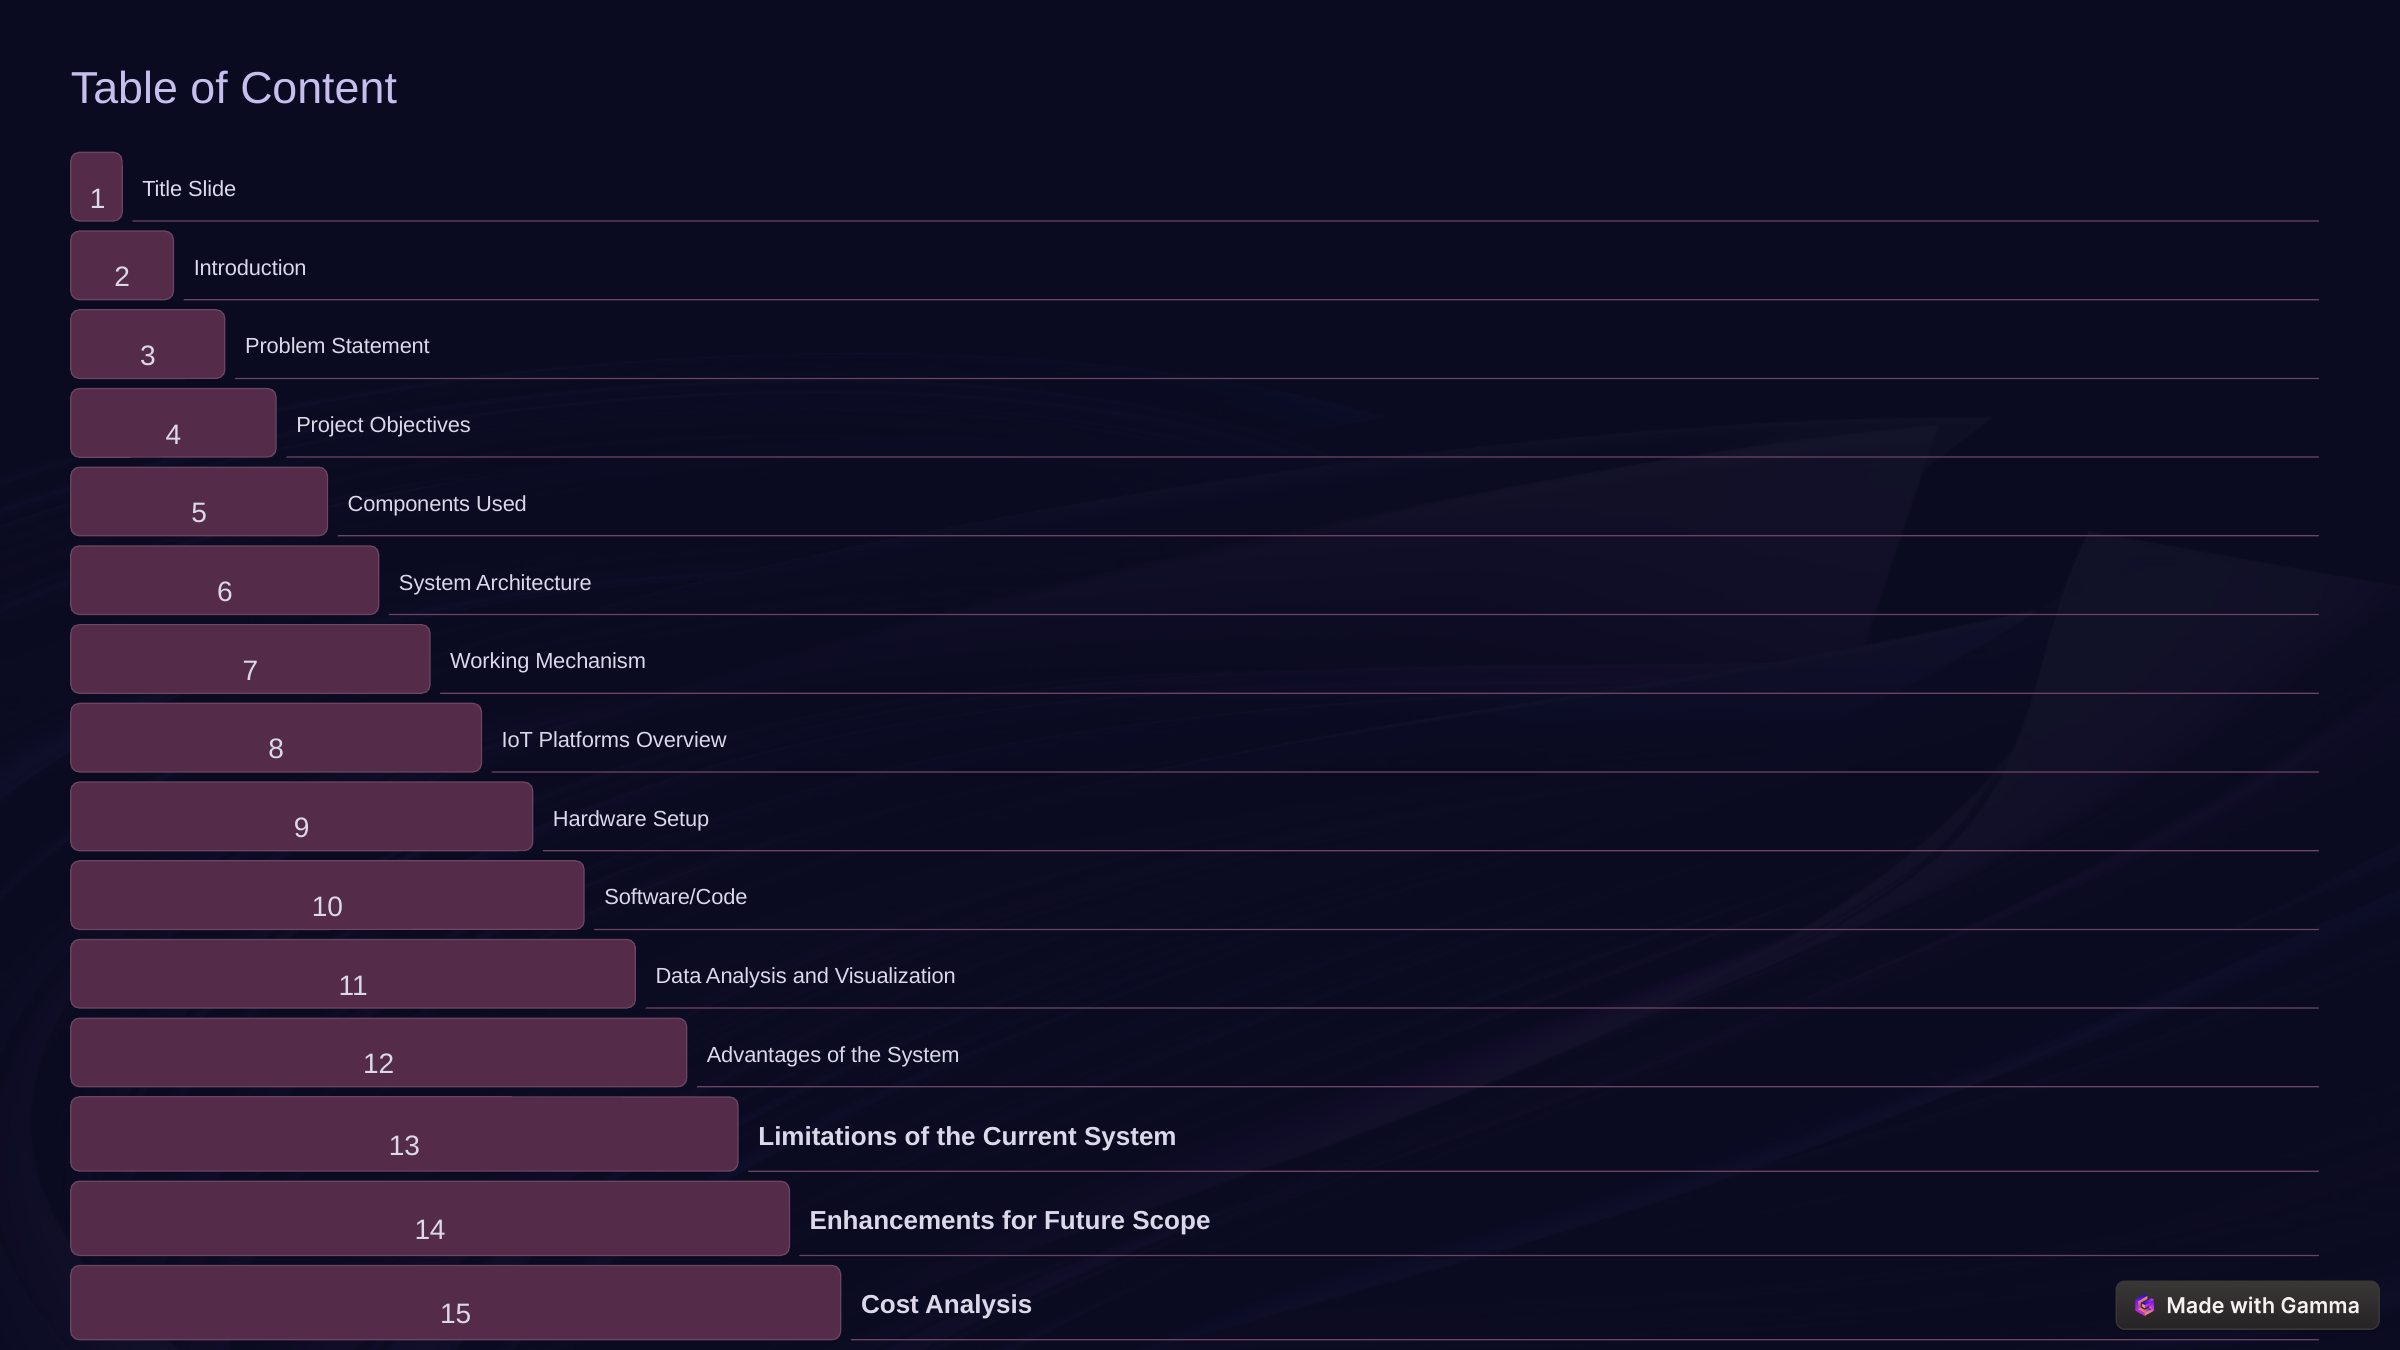

Table of Content

1
Title Slide

2
Introduction

3
Problem Statement

4
Project Objectives

5
Components Used

6
System Architecture

7
Working Mechanism

8
IoT Platforms Overview

9
Hardware Setup

10
Software/Code

11
Data Analysis and Visualization

12
Advantages of the System

13
Limitations of the Current System

14
Enhancements for Future Scope

15
Cost Analysis